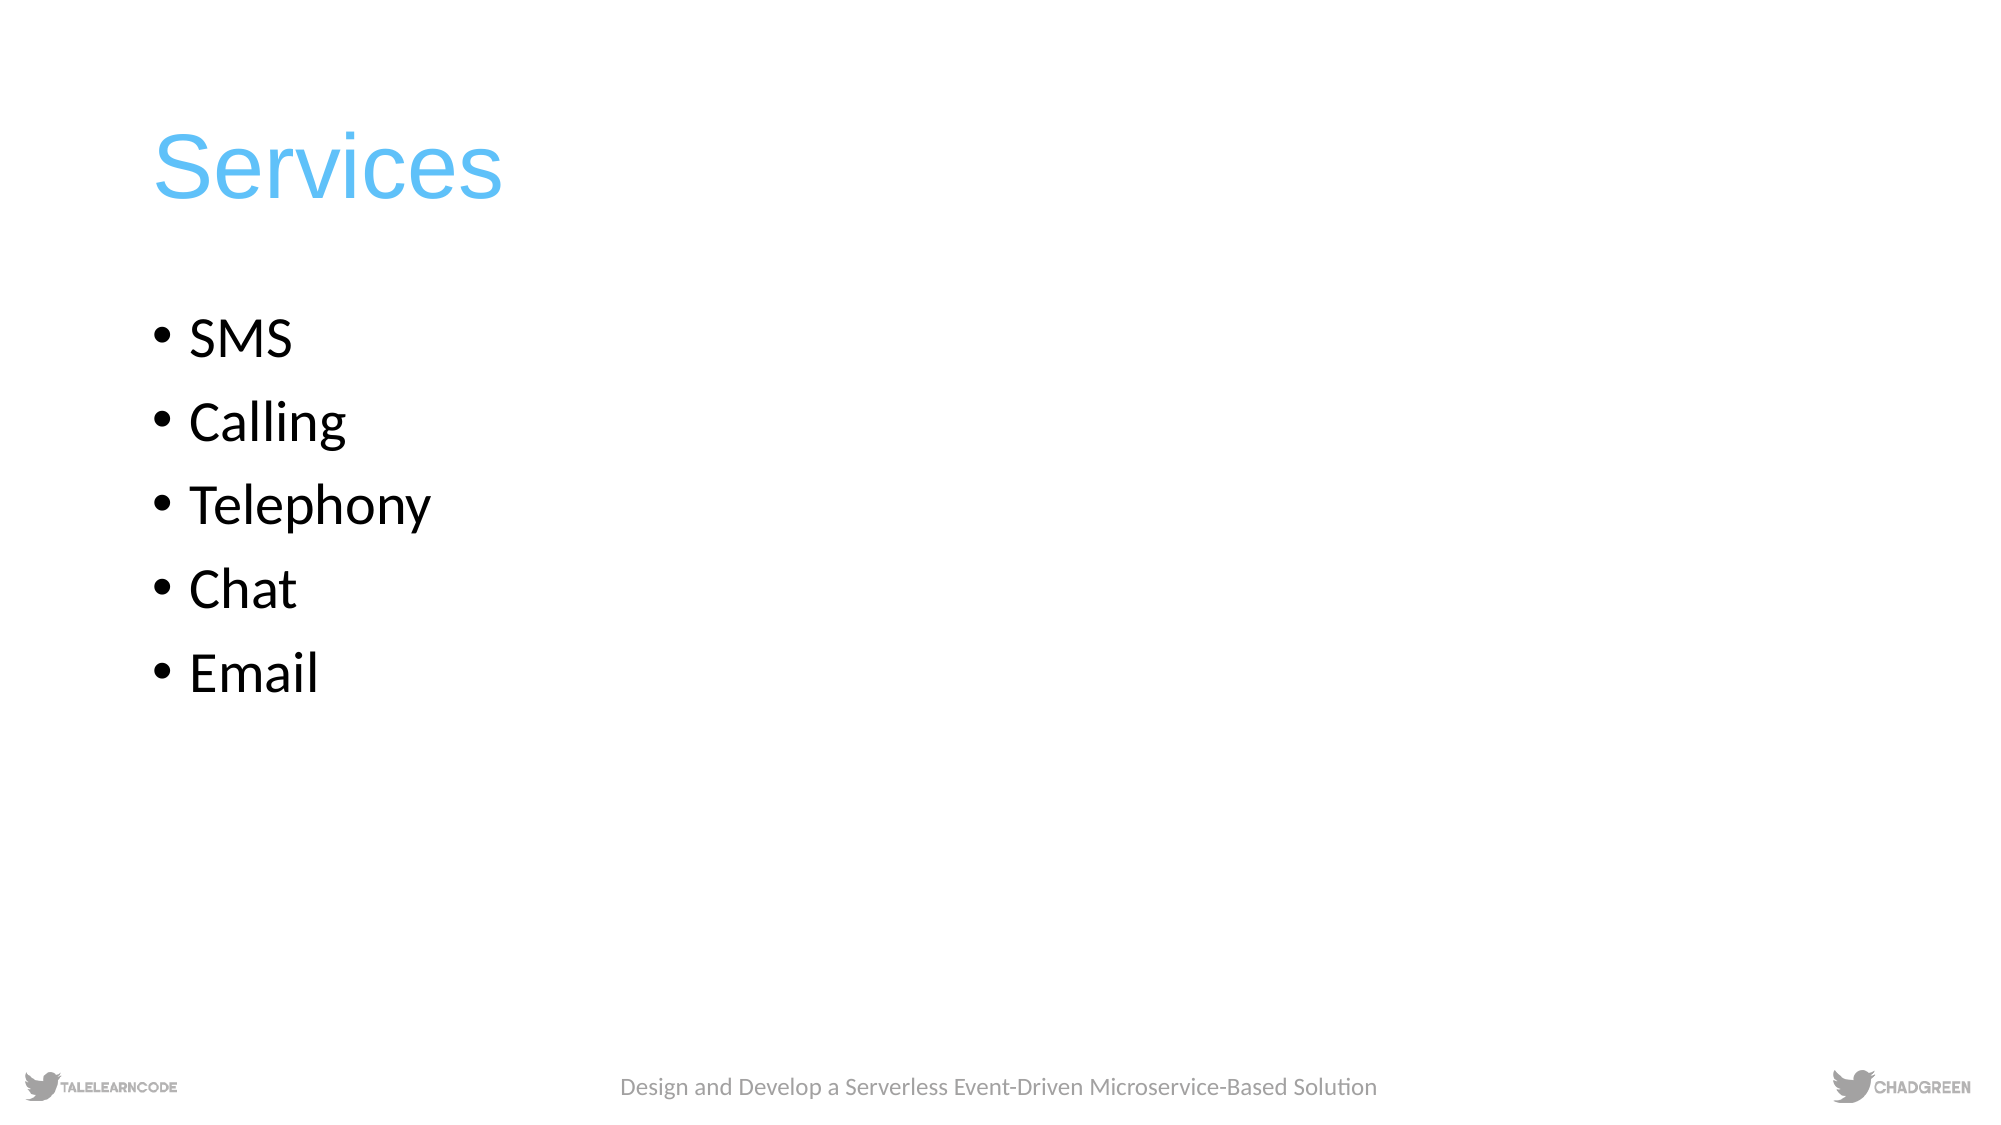

# Services
SMS
Calling
Telephony
Chat
Email